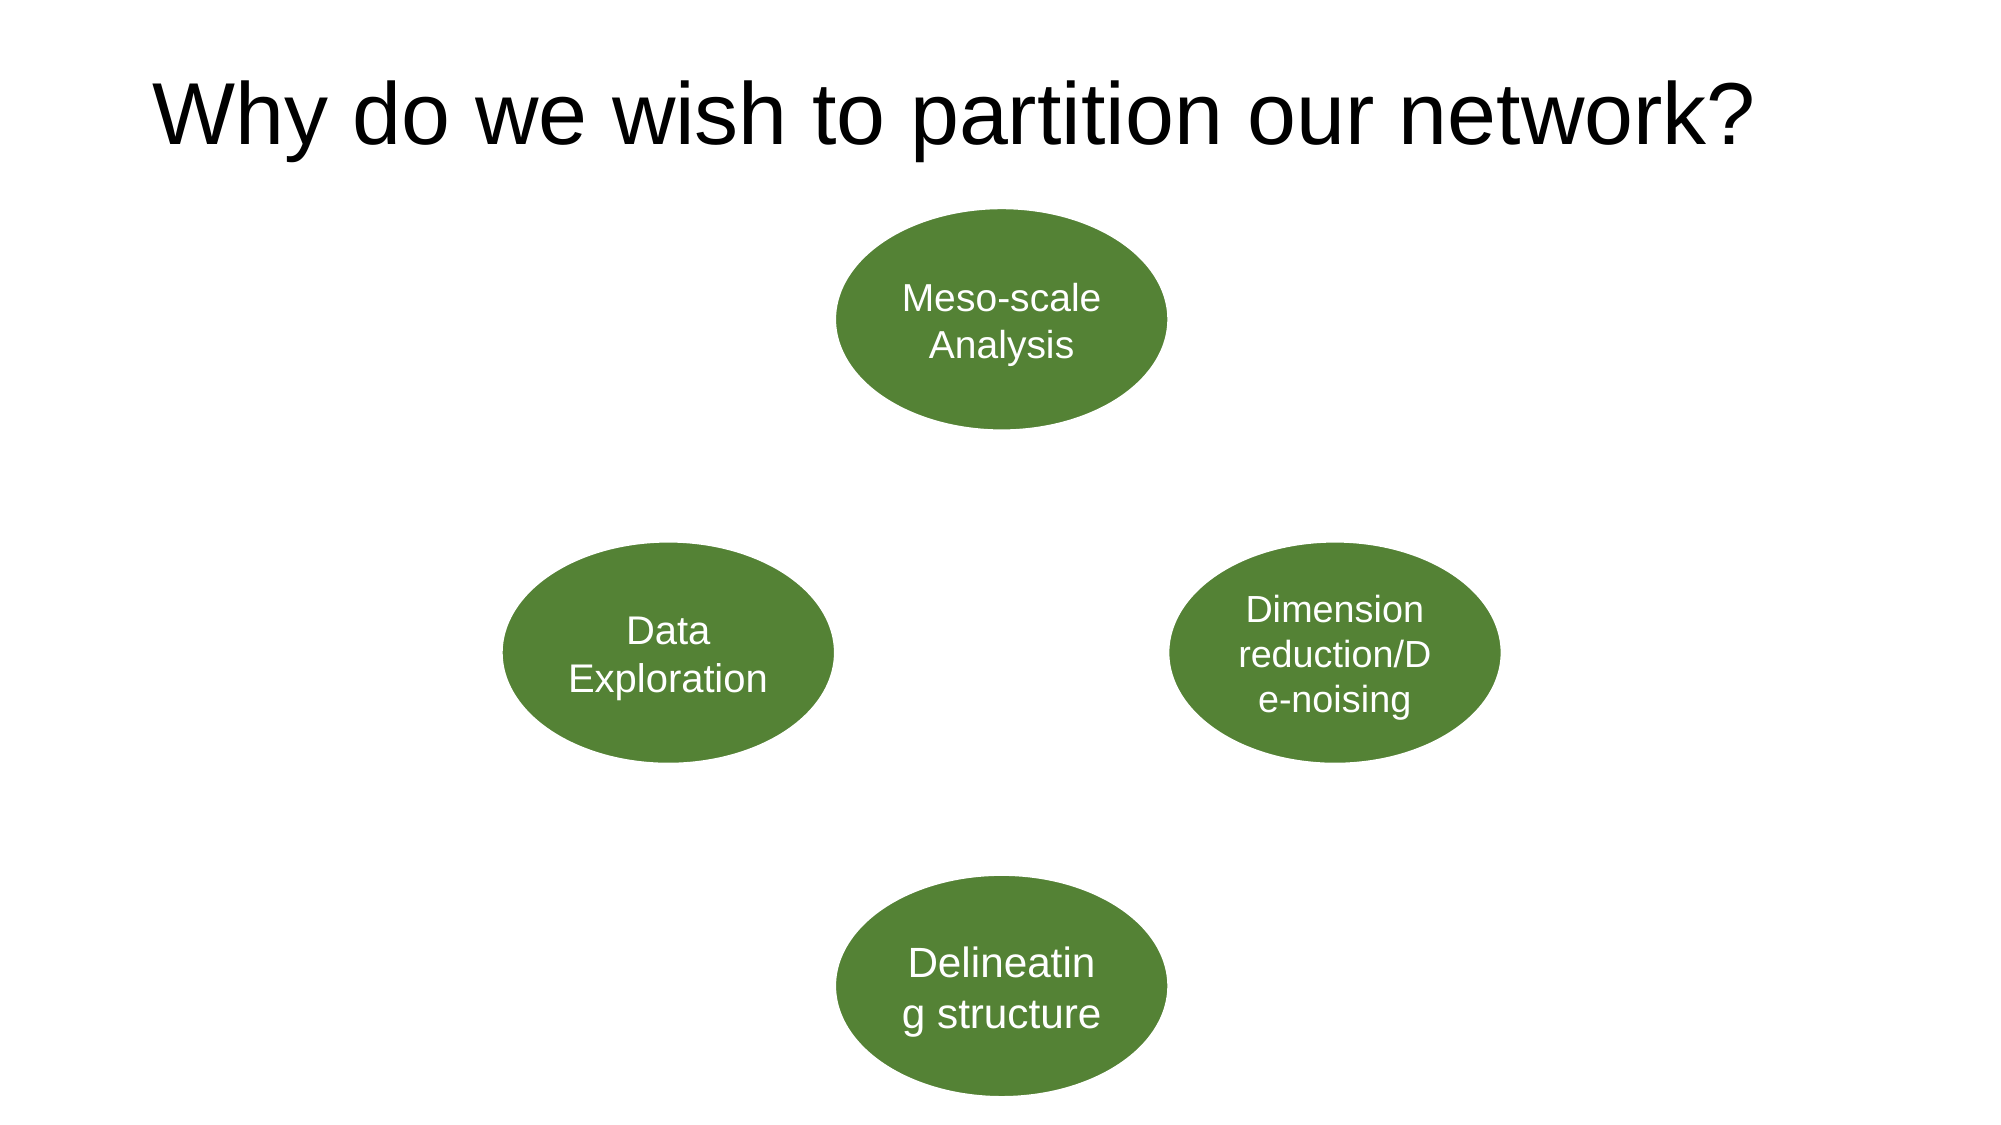

# Why do we wish to partition our network?
Meso-scale Analysis
Dimension reduction/De-noising
Delineating structure
Data Exploration